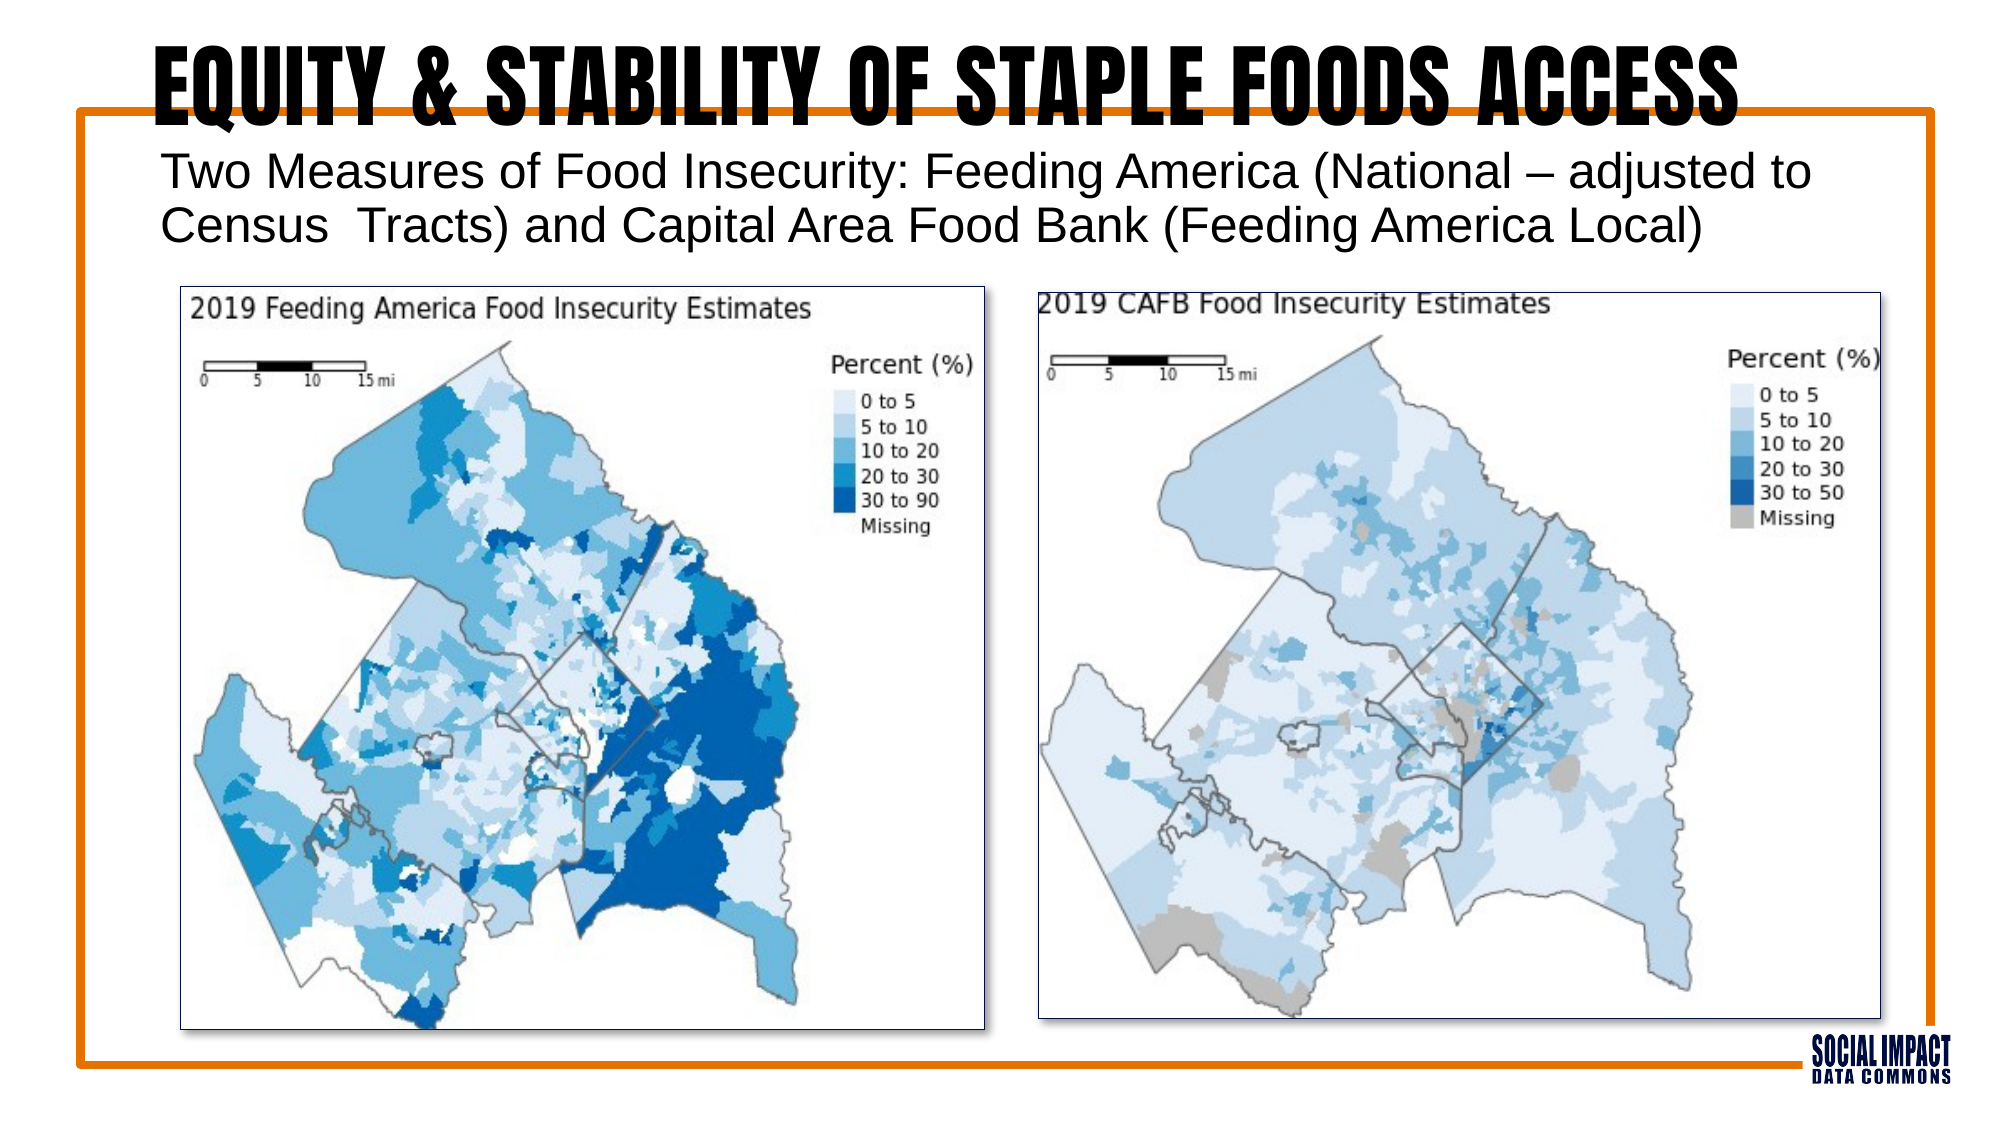

Equity & Stability of Staple Foods Access
Two Measures of Food Insecurity: Feeding America (National – adjusted to Census  Tracts) and Capital Area Food Bank (Feeding America Local)